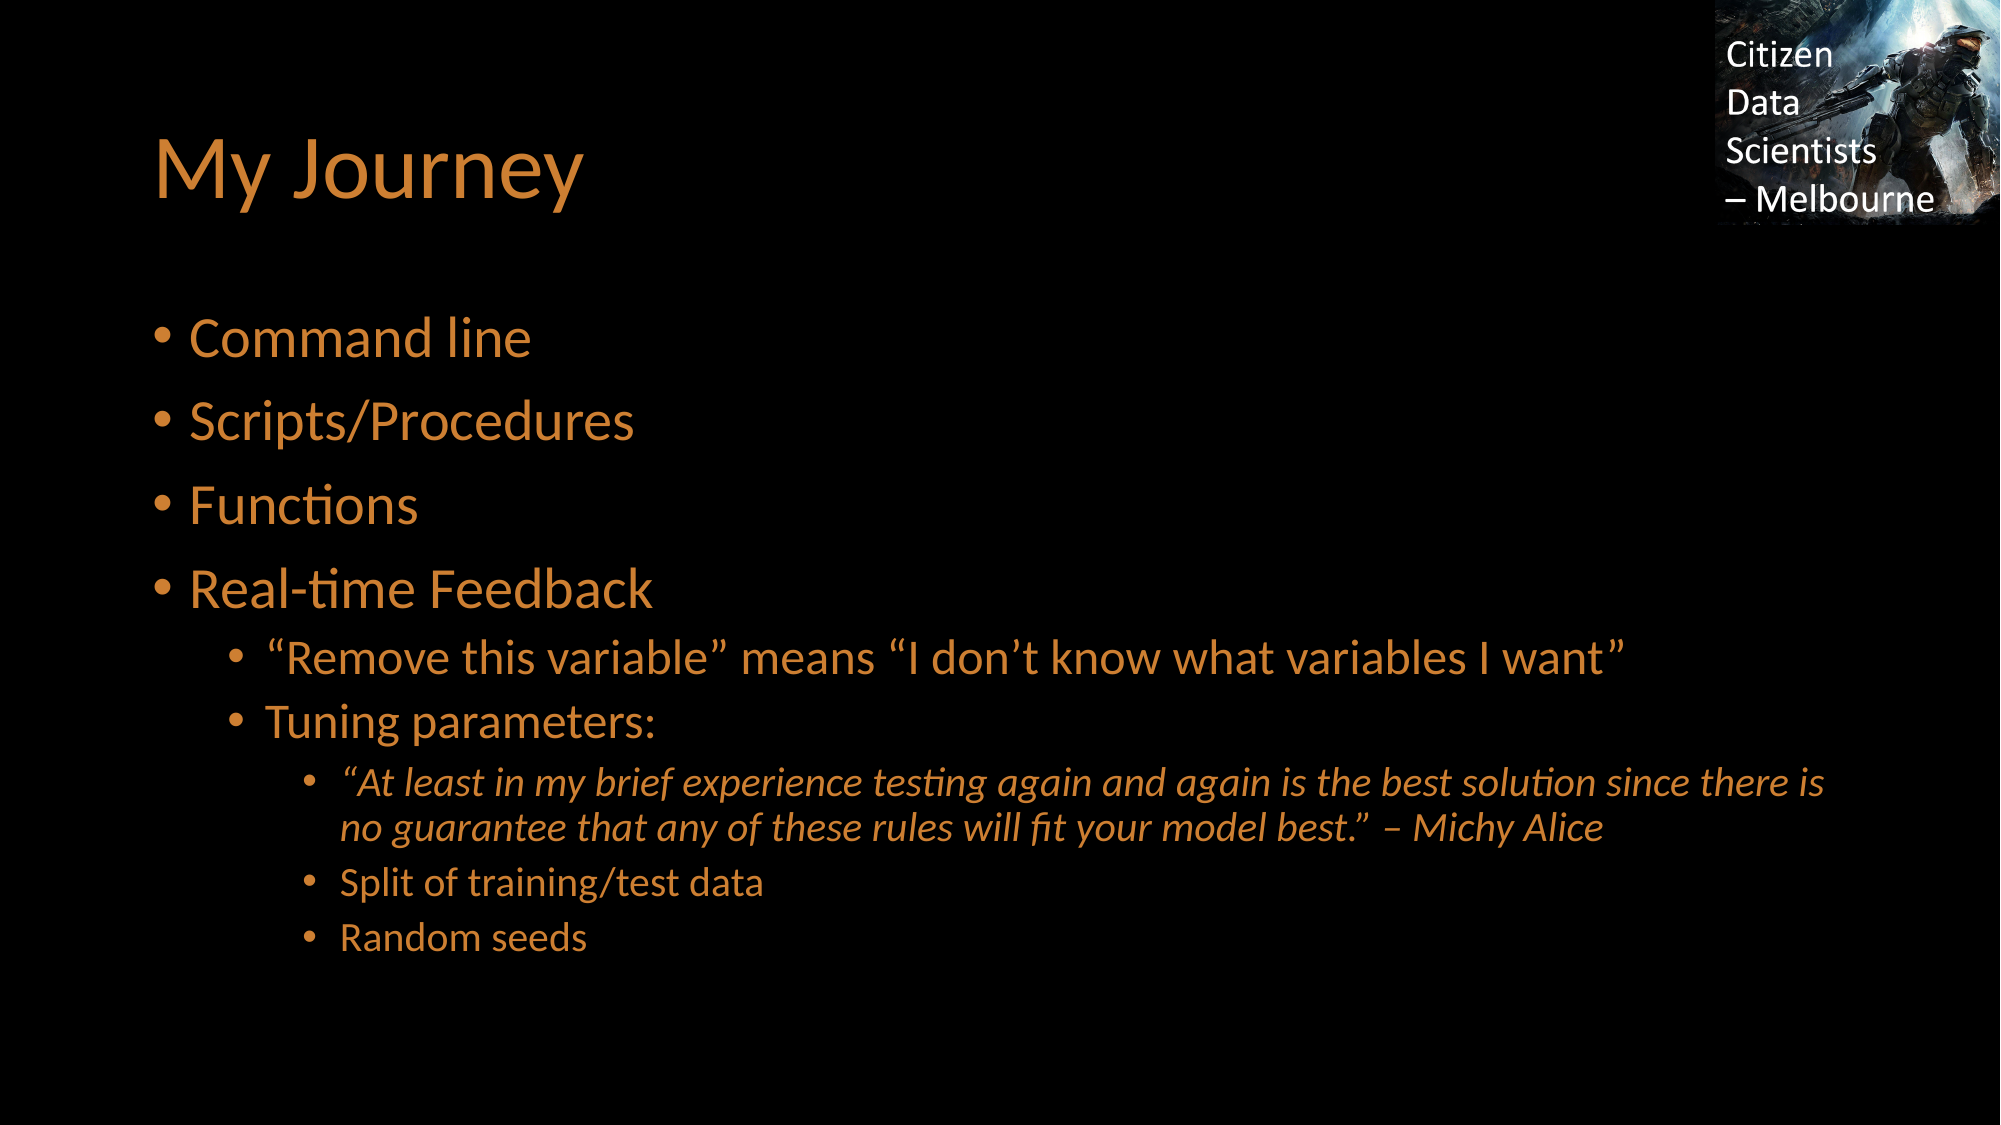

# My Journey
Command line
Scripts/Procedures
Functions
Real-time Feedback
“Remove this variable” means “I don’t know what variables I want”
Tuning parameters:
“At least in my brief experience testing again and again is the best solution since there is no guarantee that any of these rules will fit your model best.” – Michy Alice
Split of training/test data
Random seeds